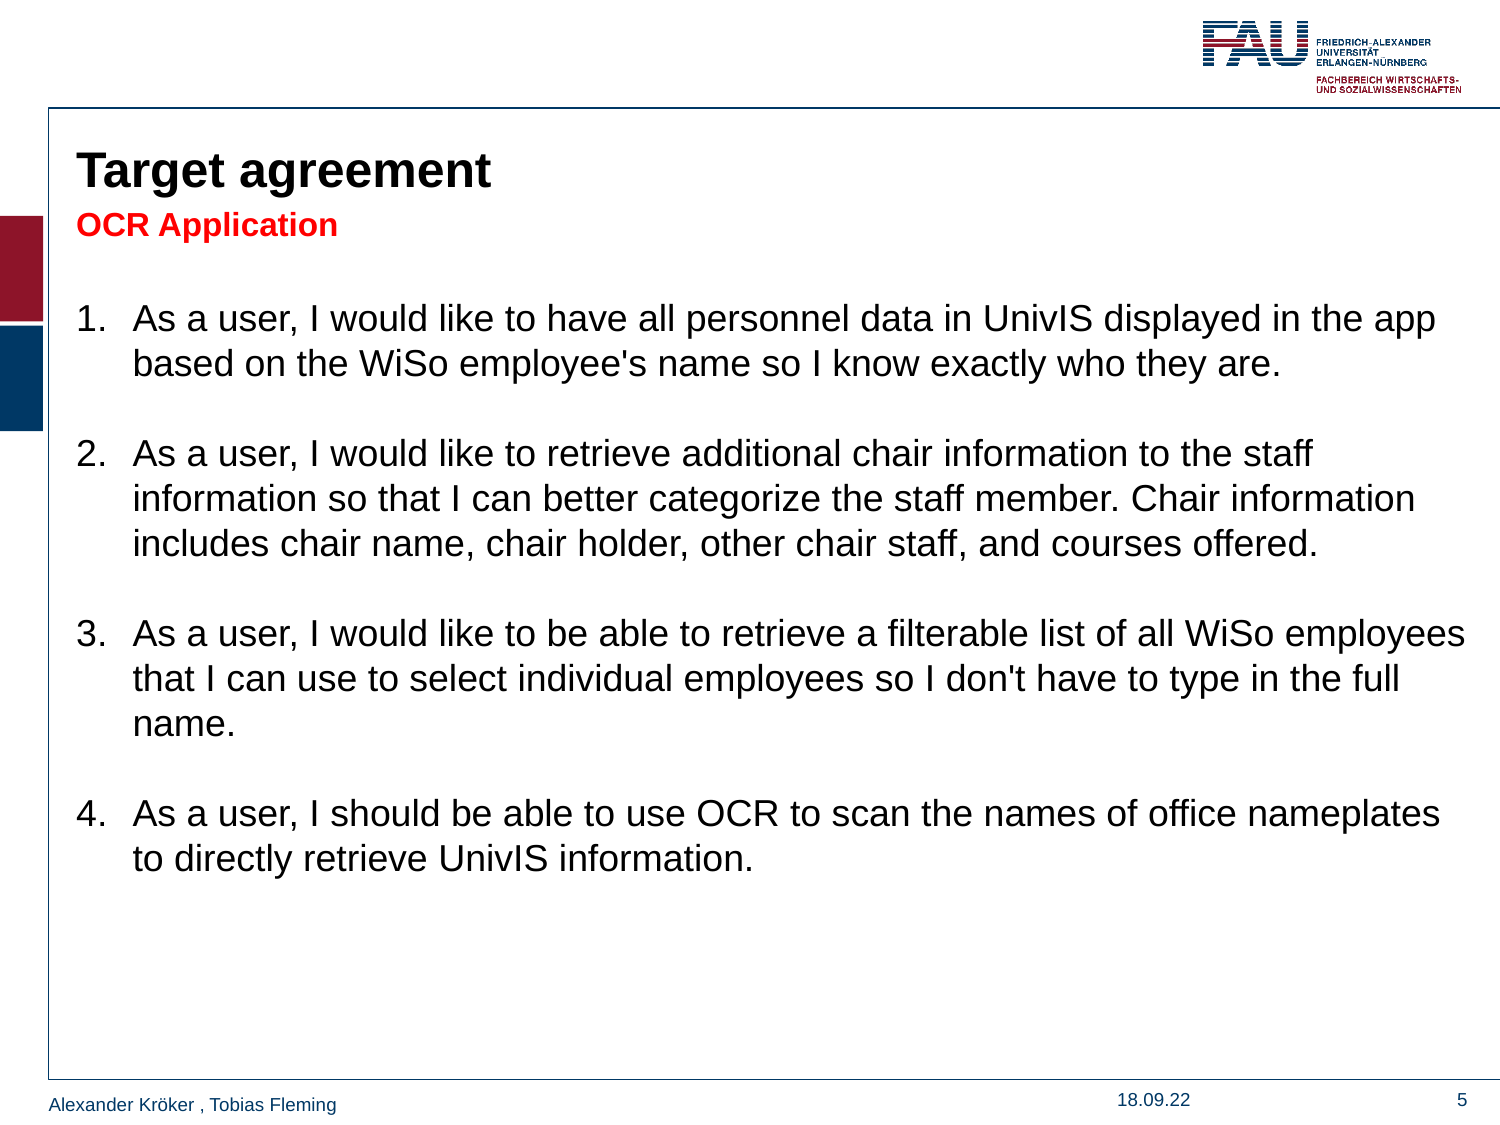

Target agreement
OCR Application
As a user, I would like to have all personnel data in UnivIS displayed in the app based on the WiSo employee's name so I know exactly who they are.

As a user, I would like to retrieve additional chair information to the staff information so that I can better categorize the staff member. Chair information includes chair name, chair holder, other chair staff, and courses offered.

As a user, I would like to be able to retrieve a filterable list of all WiSo employees that I can use to select individual employees so I don't have to type in the full name.

As a user, I should be able to use OCR to scan the names of office nameplates to directly retrieve UnivIS information.
18.09.22
5
Alexander Kröker , Tobias Fleming